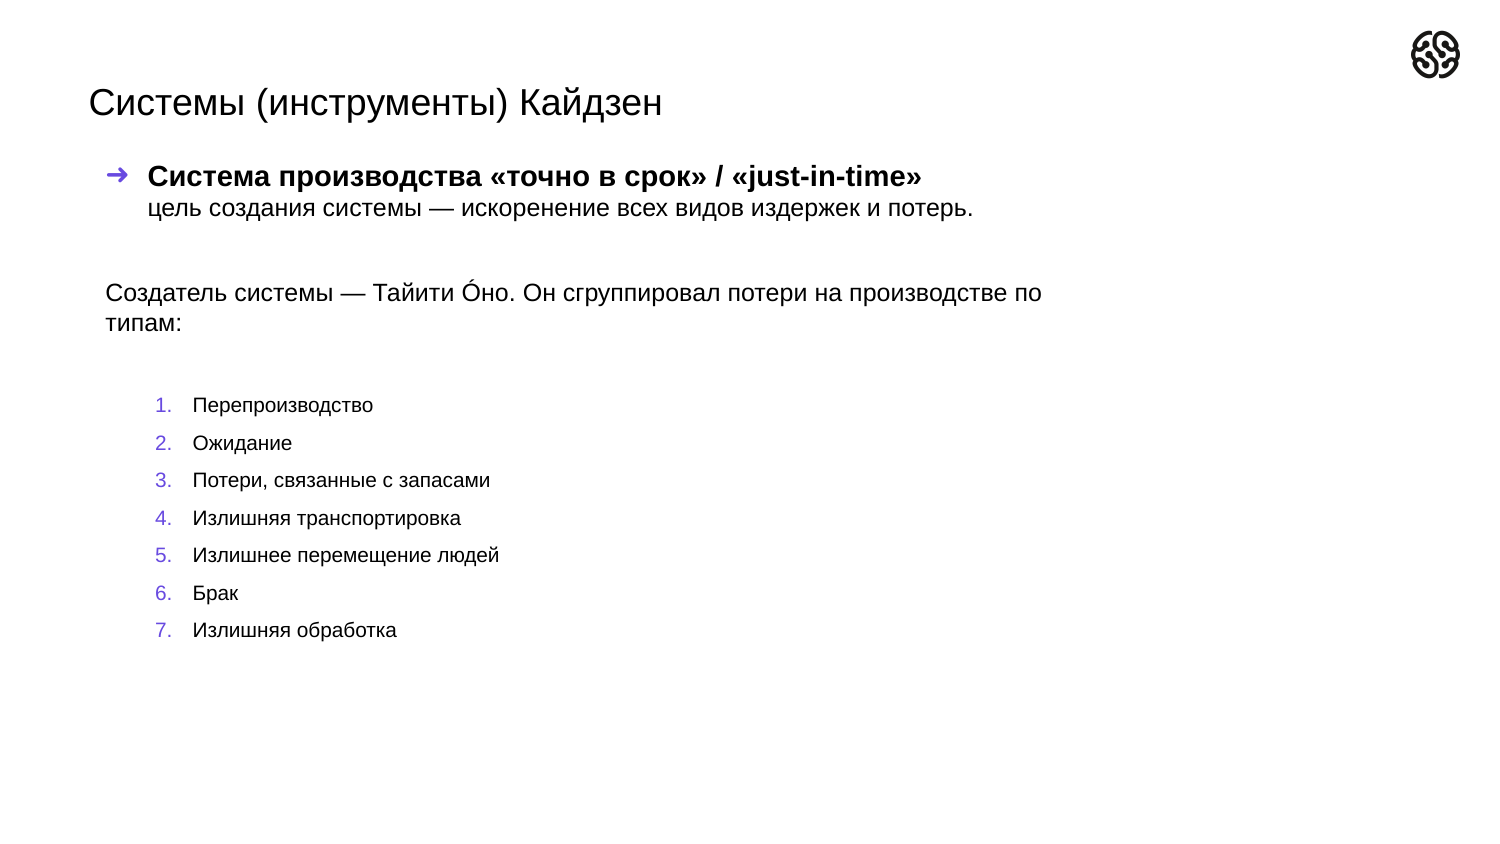

# Системы (инструменты) Кайдзен
Система производства «точно в срок» / «just-in-time»
цель создания системы — искоренение всех видов издержек и потерь.

Создатель системы — Тайити Óно. Он сгруппировал потери на производстве по типам:

Перепроизводство
Ожидание
Потери, связанные с запасами
Излишняя транспортировка
Излишнее перемещение людей
Брак
Излишняя обработка